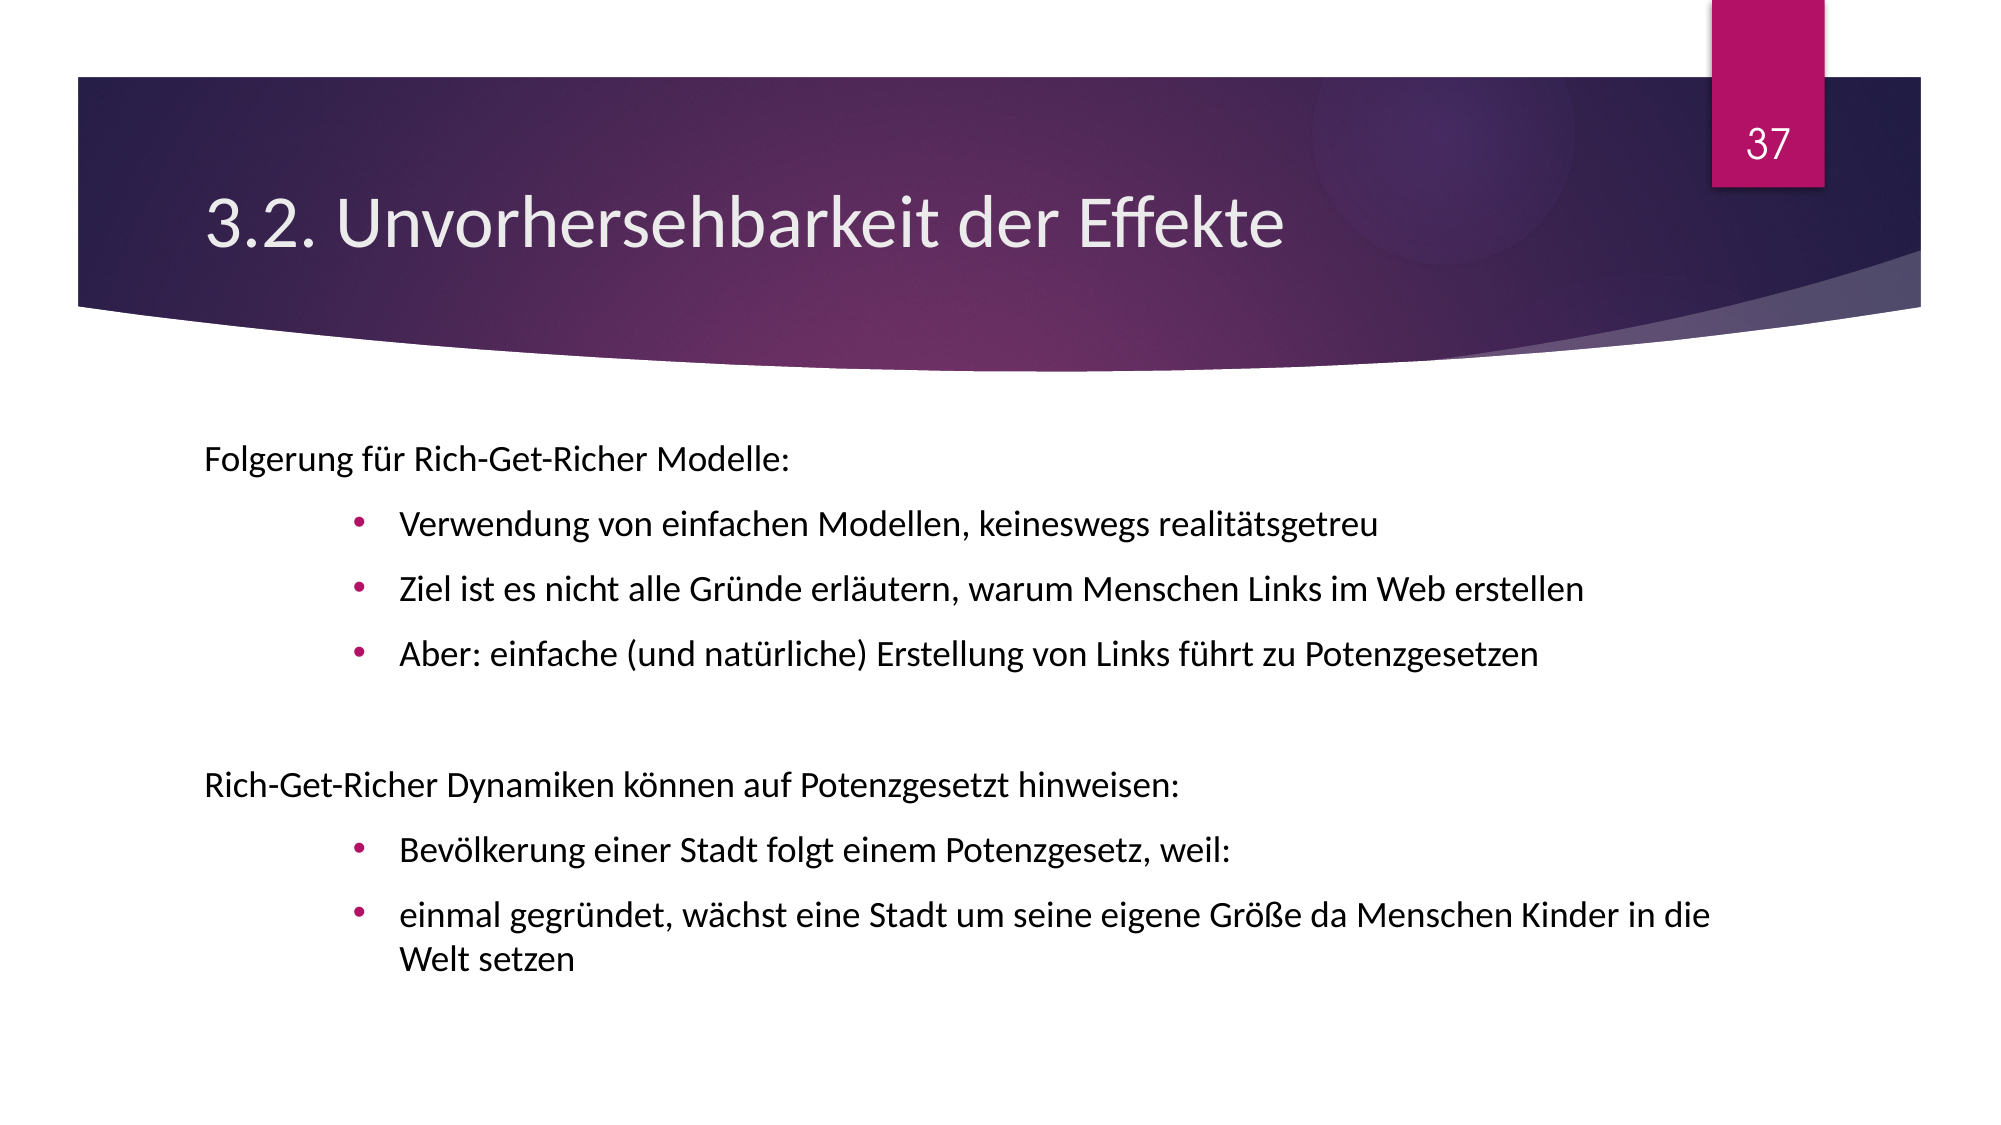

# 3.2. Unvorhersehbarkeit der Effekte
Folgerung für Rich-Get-Richer Modelle:
Verwendung von einfachen Modellen, keineswegs realitätsgetreu
Ziel ist es nicht alle Gründe erläutern, warum Menschen Links im Web erstellen
Aber: einfache (und natürliche) Erstellung von Links führt zu Potenzgesetzen

Rich-Get-Richer Dynamiken können auf Potenzgesetzt hinweisen:
Bevölkerung einer Stadt folgt einem Potenzgesetz, weil:
einmal gegründet, wächst eine Stadt um seine eigene Größe da Menschen Kinder in die Welt setzen